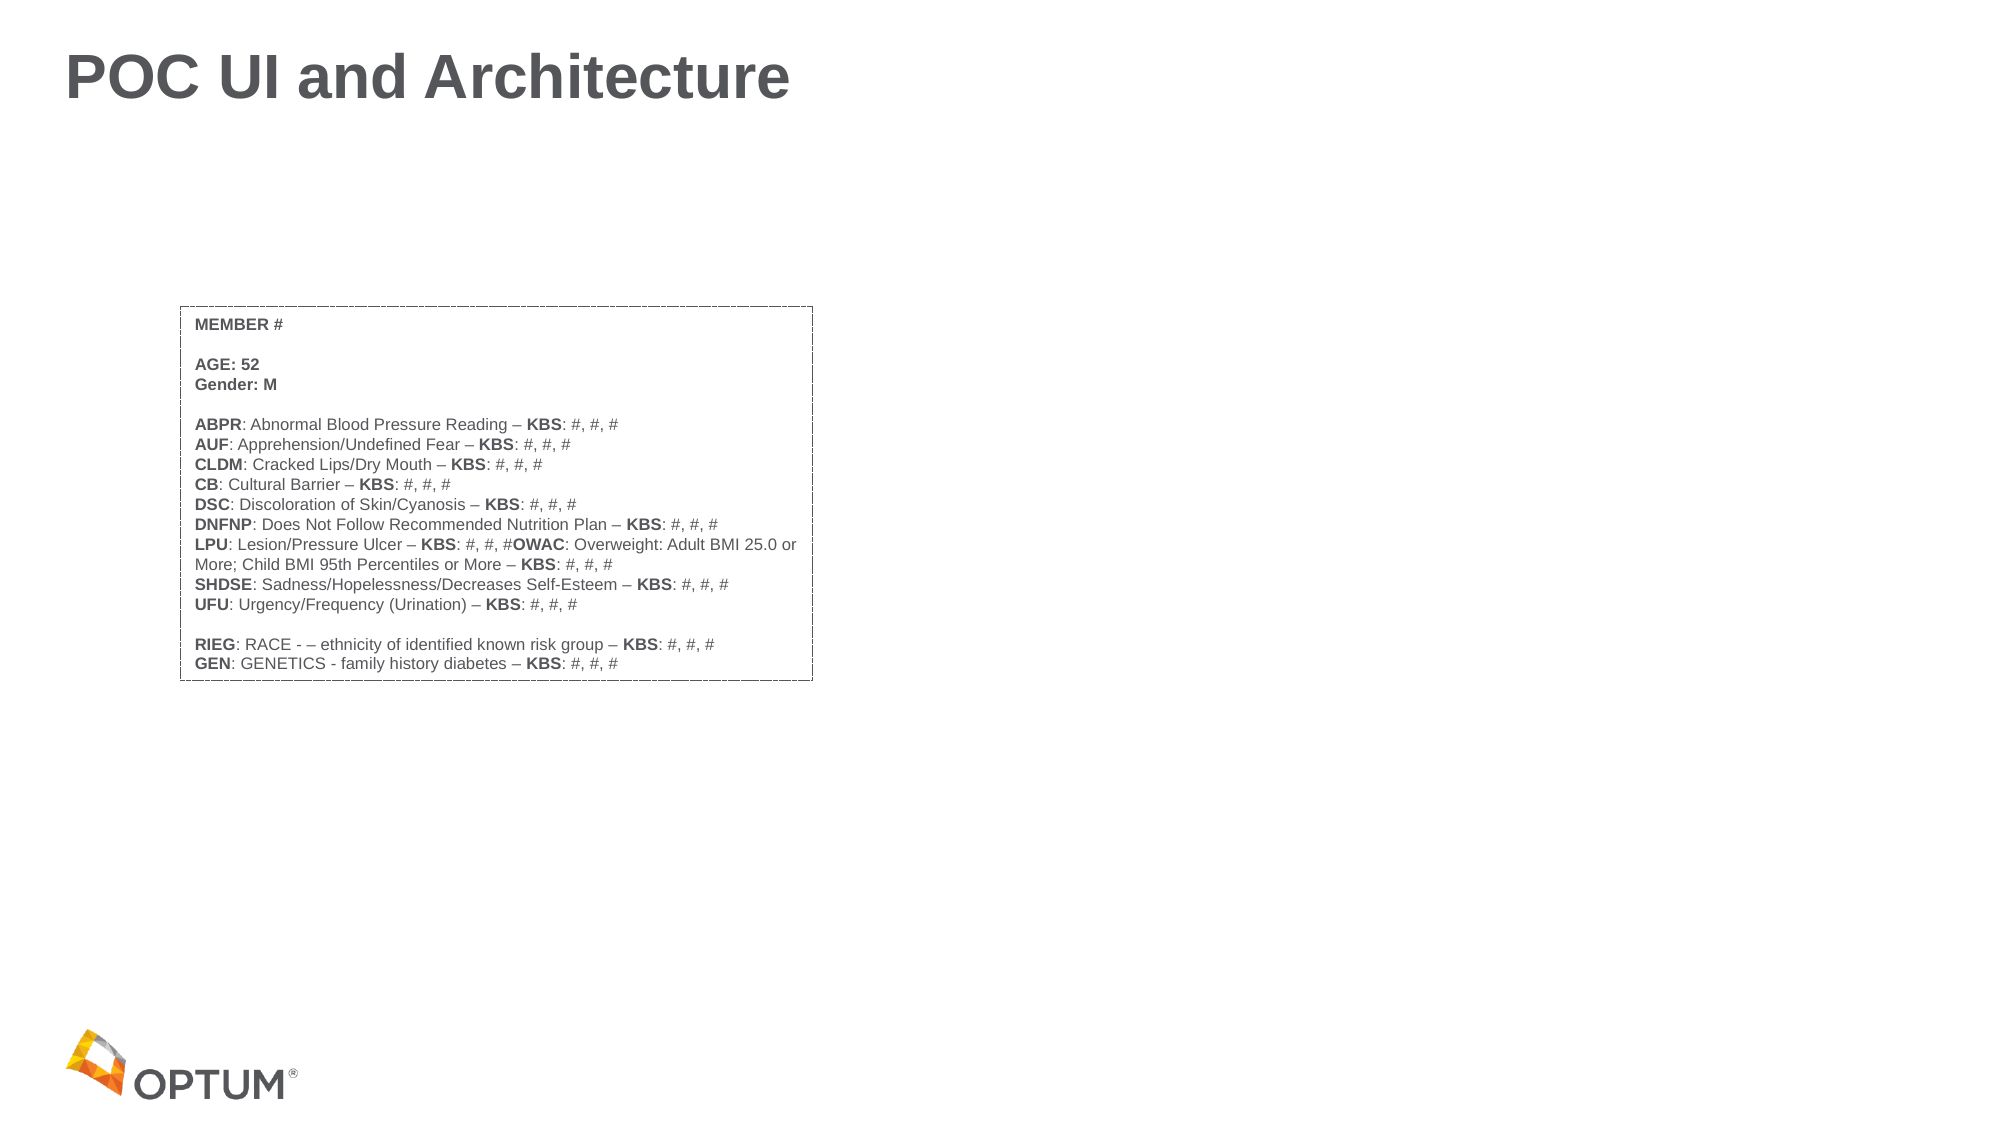

POC UI and Architecture
MEMBER #

AGE: 52
Gender: M

ABPR: Abnormal Blood Pressure Reading – KBS: #, #, #
AUF: Apprehension/Undefined Fear – KBS: #, #, #
CLDM: Cracked Lips/Dry Mouth – KBS: #, #, #
CB: Cultural Barrier – KBS: #, #, #
DSC: Discoloration of Skin/Cyanosis – KBS: #, #, #
DNFNP: Does Not Follow Recommended Nutrition Plan – KBS: #, #, #
LPU: Lesion/Pressure Ulcer – KBS: #, #, #OWAC: Overweight: Adult BMI 25.0 or More; Child BMI 95th Percentiles or More – KBS: #, #, #
SHDSE: Sadness/Hopelessness/Decreases Self-Esteem – KBS: #, #, #
UFU: Urgency/Frequency (Urination) – KBS: #, #, #

RIEG: RACE - – ethnicity of identified known risk group – KBS: #, #, #
GEN: GENETICS - family history diabetes – KBS: #, #, #